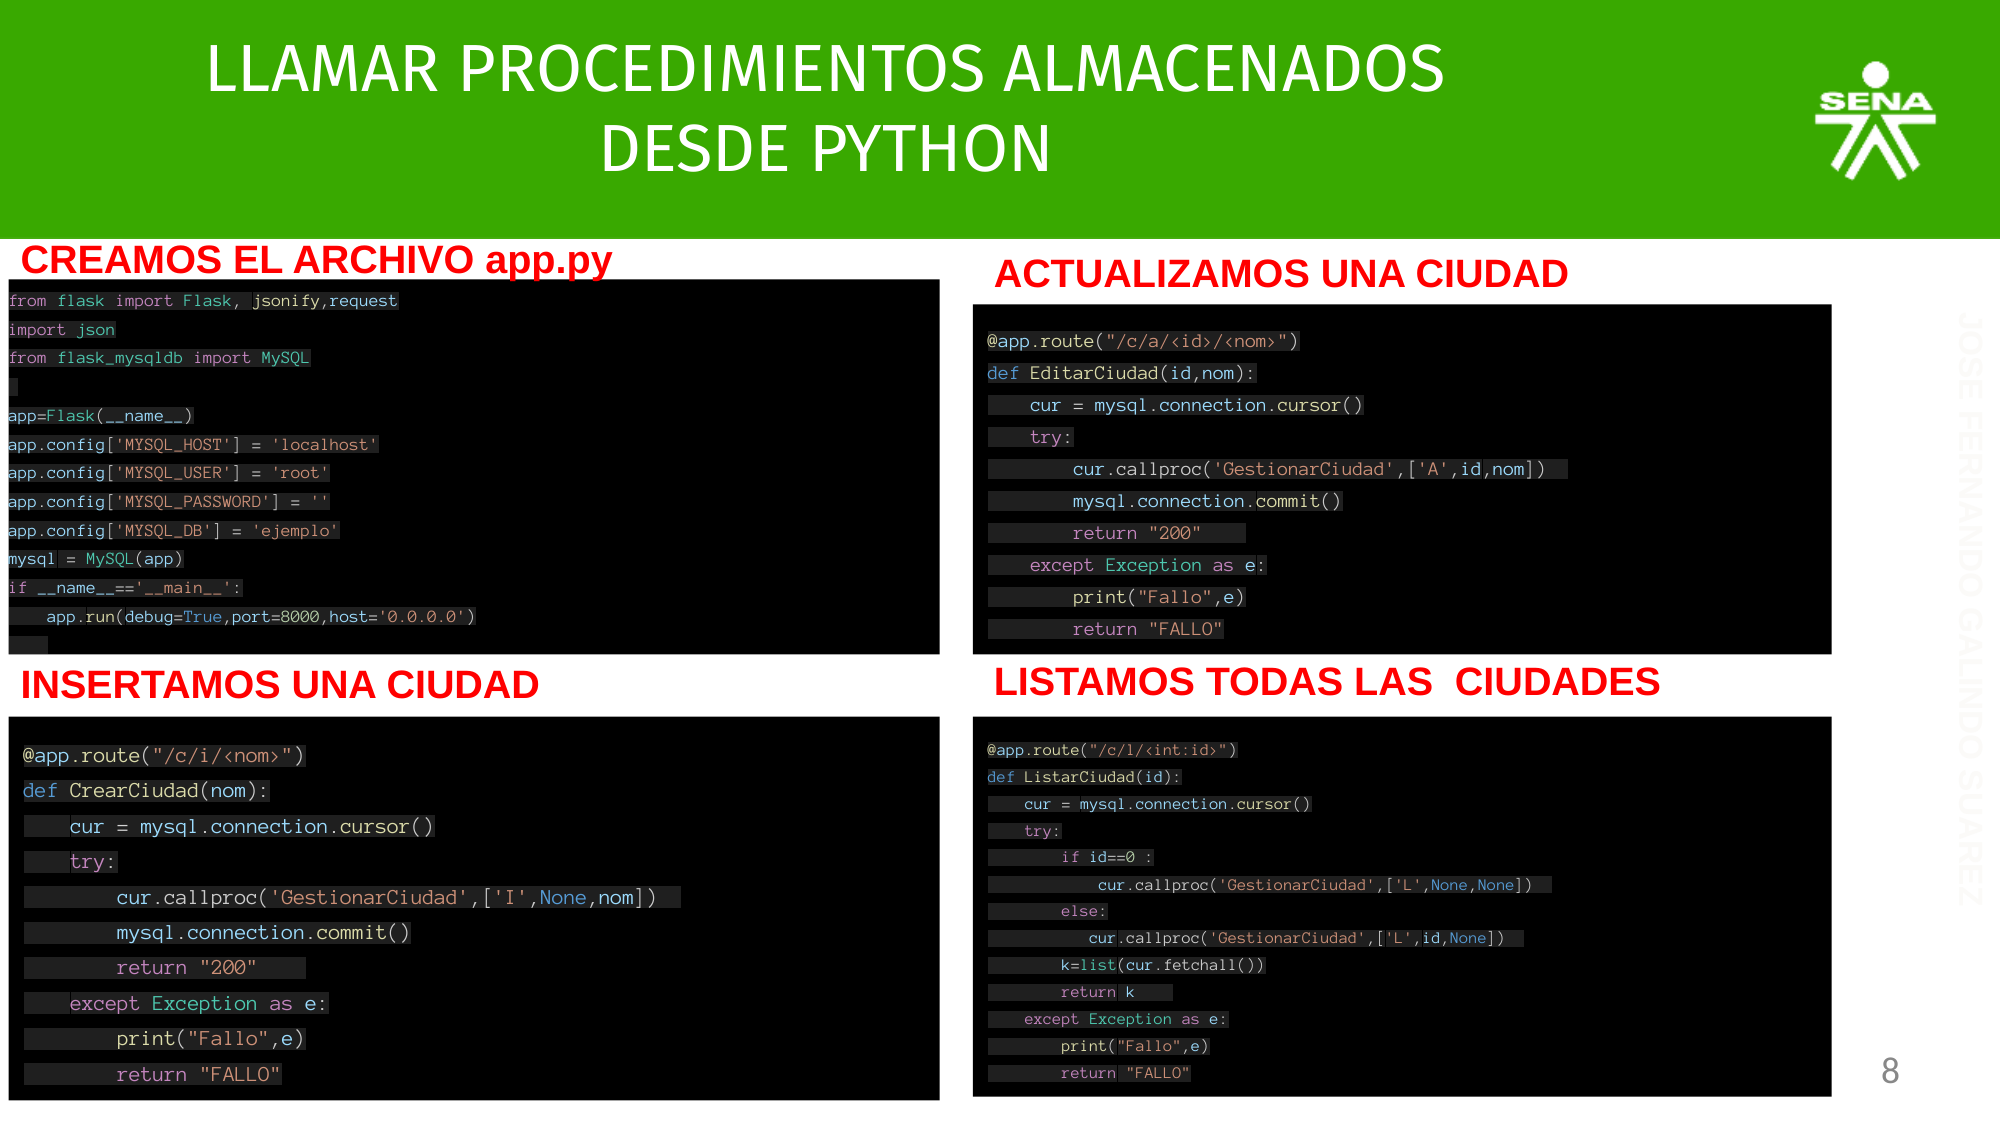

# LLAMAR PROCEDIMIENTOS ALMACENADOS DESDE PYTHON
CREAMOS EL ARCHIVO app.py

ACTUALIZAMOS UNA CIUDAD

from flask import Flask, jsonify,request
import json
from flask_mysqldb import MySQL

app=Flask(__name__)
app.config['MYSQL_HOST'] = 'localhost'
app.config['MYSQL_USER'] = 'root'
app.config['MYSQL_PASSWORD'] = ''
app.config['MYSQL_DB'] = 'ejemplo'
mysql = MySQL(app)
if __name__=='__main__':
    app.run(debug=True,port=8000,host='0.0.0.0')

@app.route("/c/a/<id>/<nom>")
def EditarCiudad(id,nom):
    cur = mysql.connection.cursor()
    try:
        cur.callproc('GestionarCiudad',['A',id,nom])
        mysql.connection.commit()
        return "200"
    except Exception as e:
        print("Fallo",e)
        return "FALLO"
LISTAMOS TODAS LAS  CIUDADES

INSERTAMOS UNA CIUDAD

@app.route("/c/i/<nom>")
def CrearCiudad(nom):
    cur = mysql.connection.cursor()
    try:
        cur.callproc('GestionarCiudad',['I',None,nom])
        mysql.connection.commit()
        return "200"
    except Exception as e:
        print("Fallo",e)
        return "FALLO"
@app.route("/c/l/<int:id>")
def ListarCiudad(id):
    cur = mysql.connection.cursor()
    try:
        if id==0 :
            cur.callproc('GestionarCiudad',['L',None,None])
        else:
           cur.callproc('GestionarCiudad',['L',id,None])
        k=list(cur.fetchall())
        return k
    except Exception as e:
        print("Fallo",e)
        return "FALLO"
8